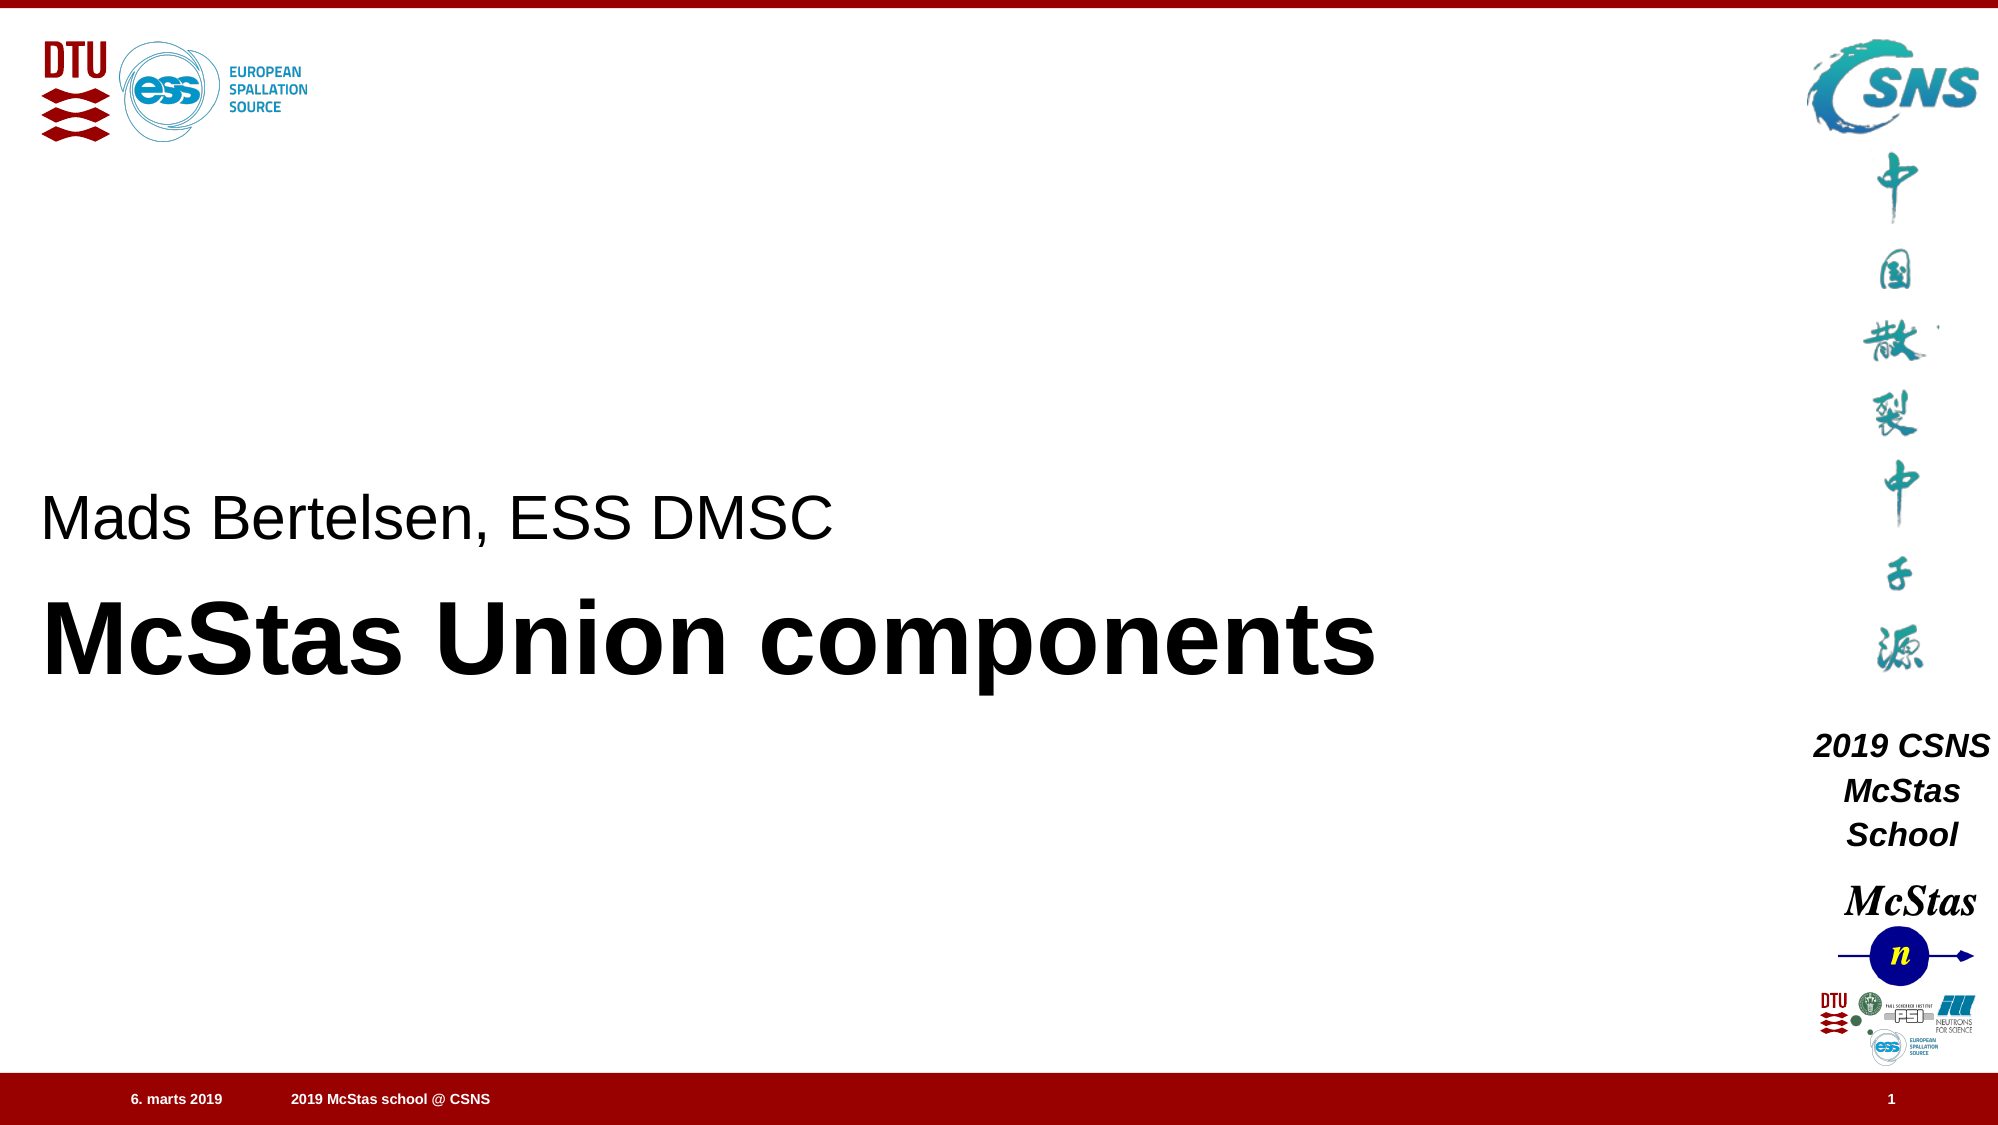

Mads Bertelsen, ESS DMSC
# McStas Union components
1